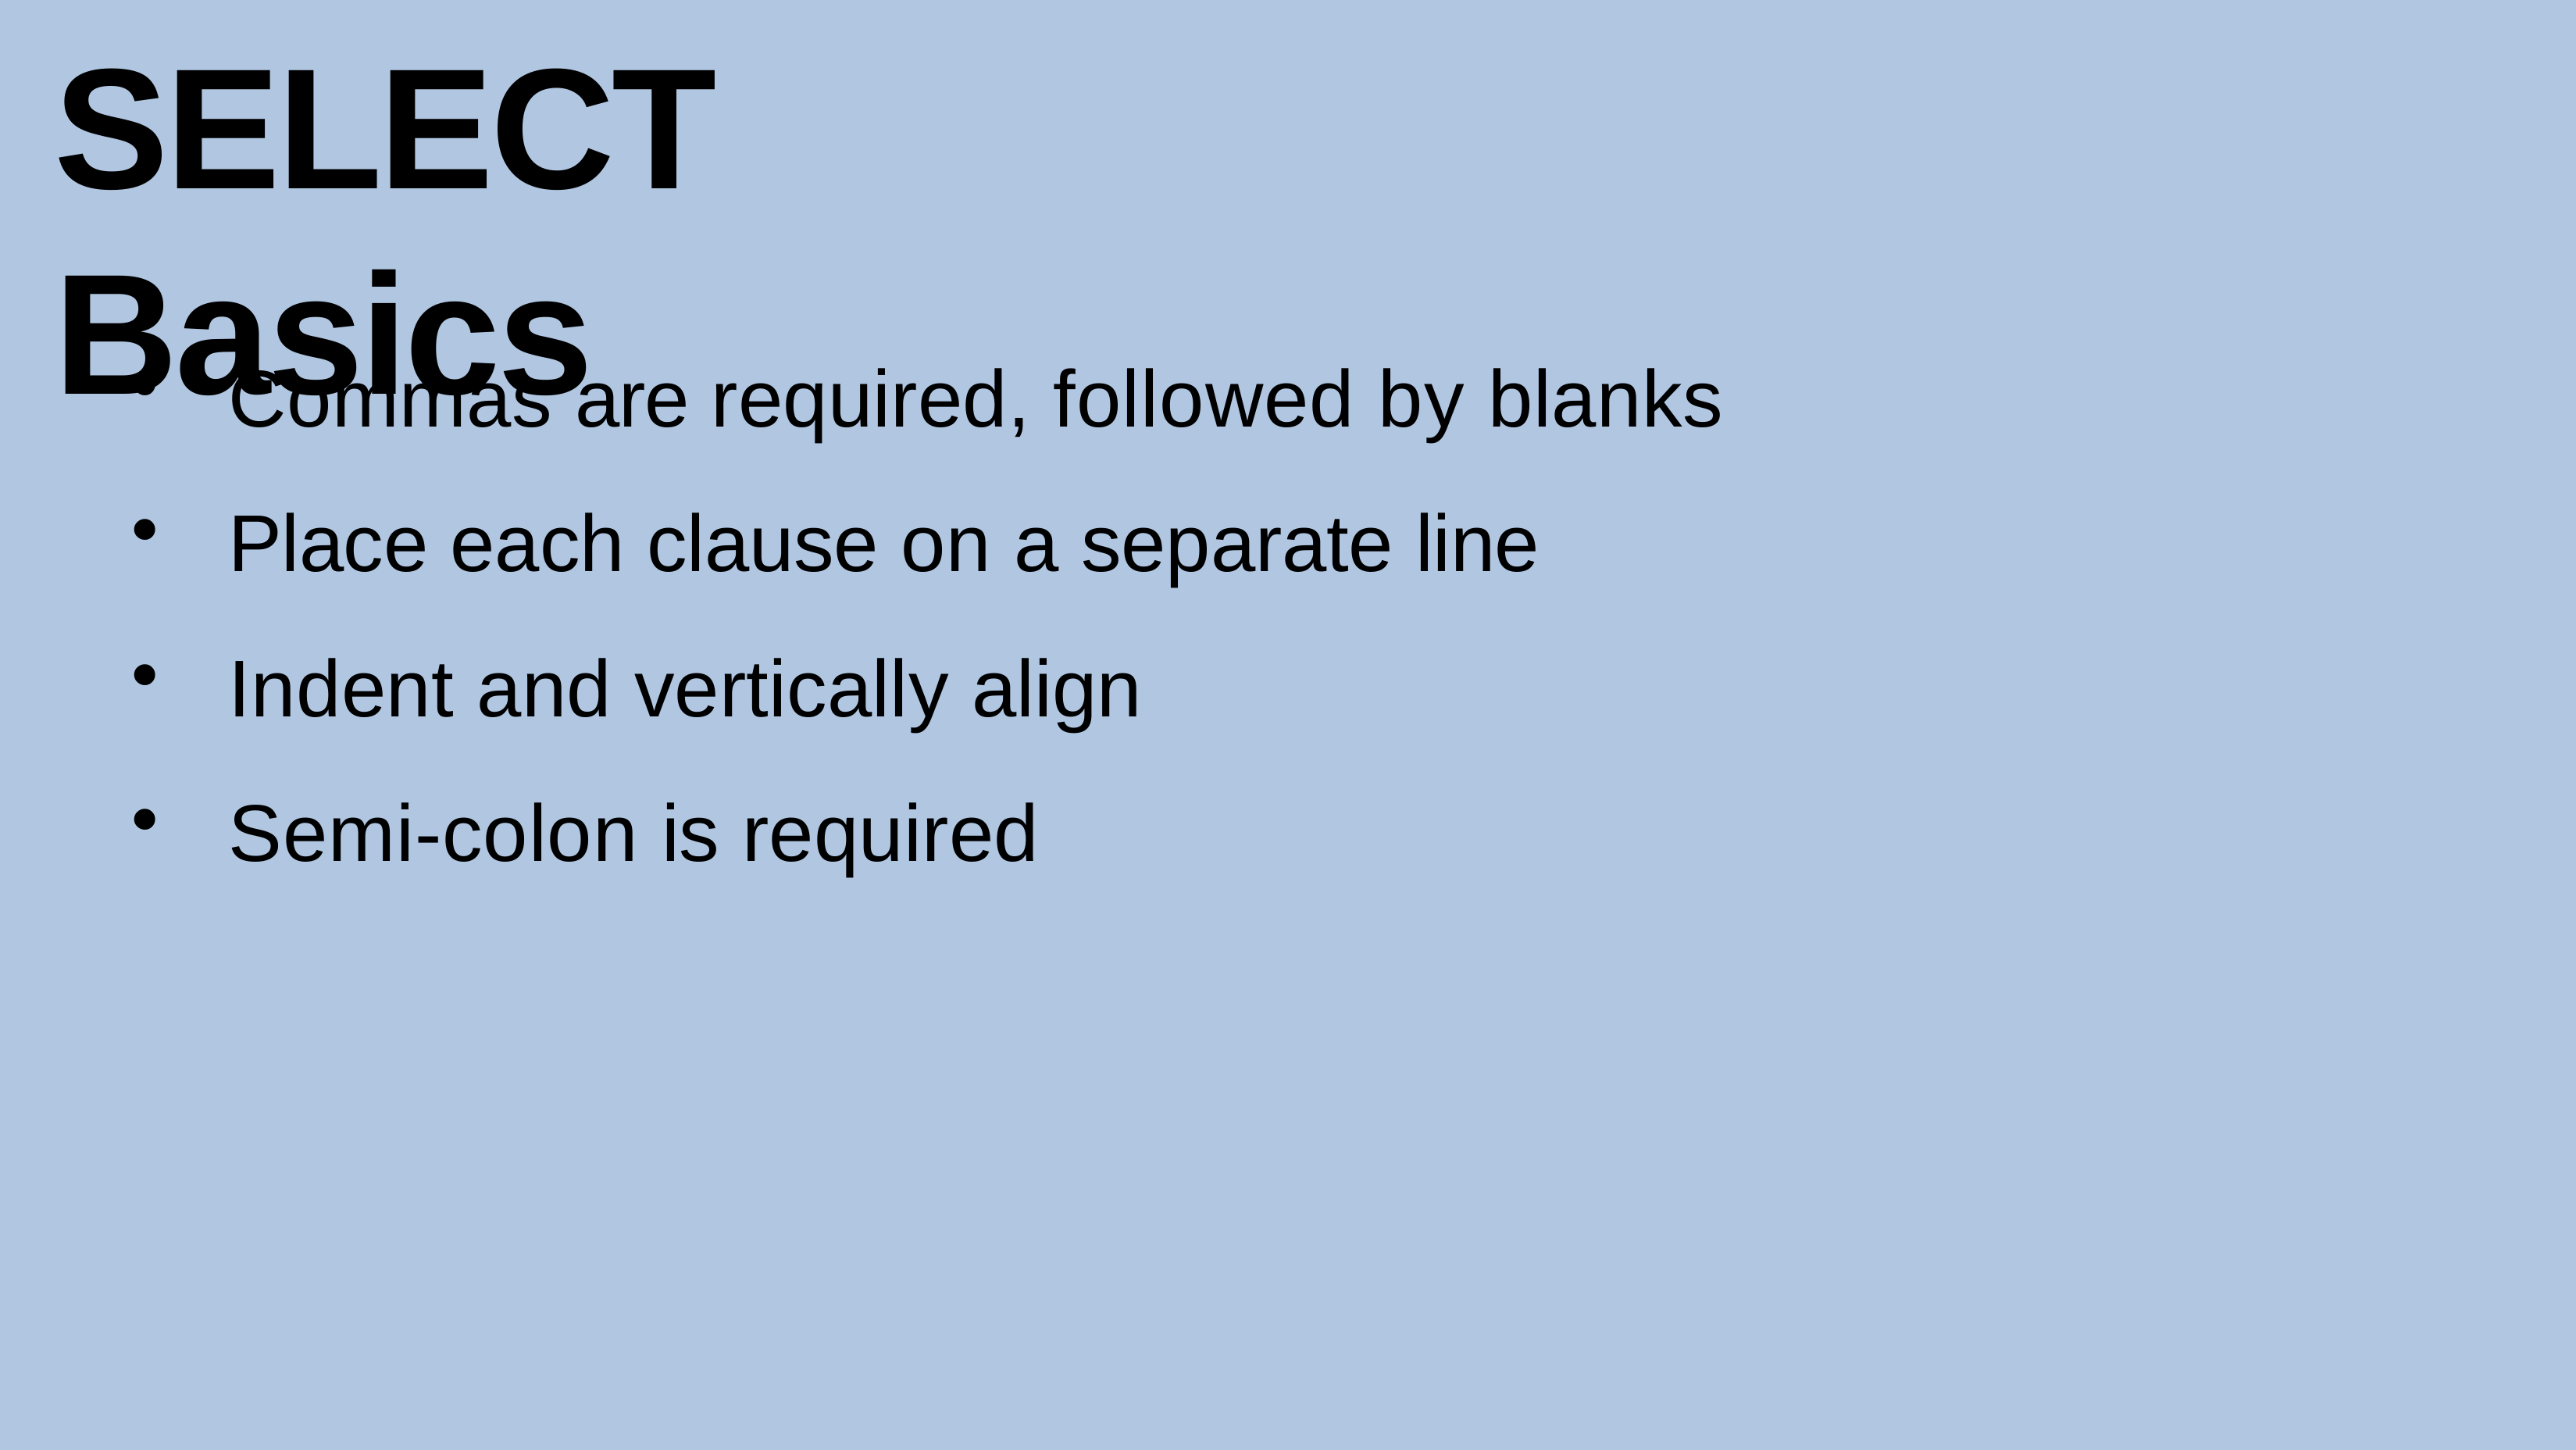

# SELECT Basics
Commas are required, followed by blanks
Place each clause on a separate line
Indent and vertically align
Semi-colon is required